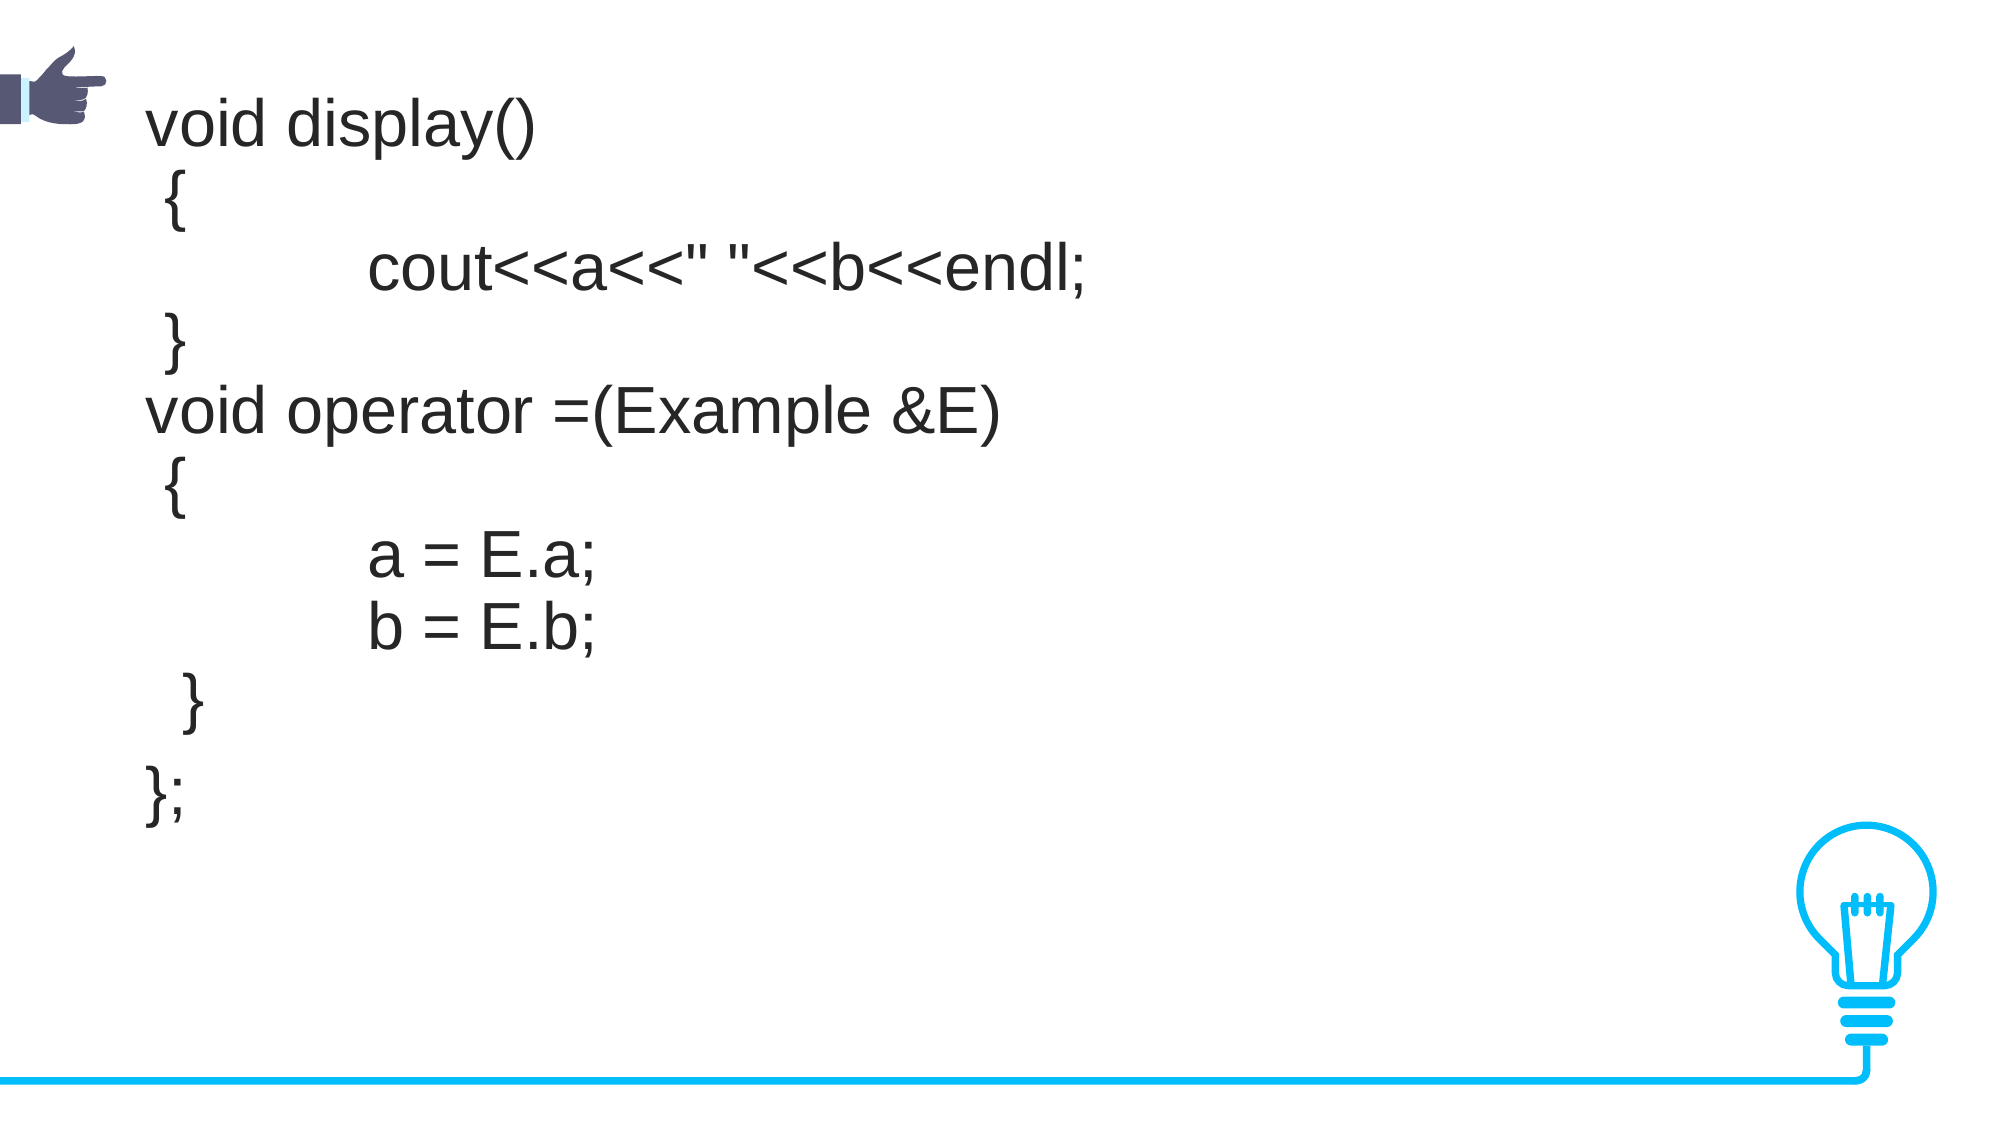

void display()
 {
            cout<<a<<" "<<b<<endl;
 }
void operator =(Example &E)
 {
            a = E.a;
            b = E.b;
  }
};